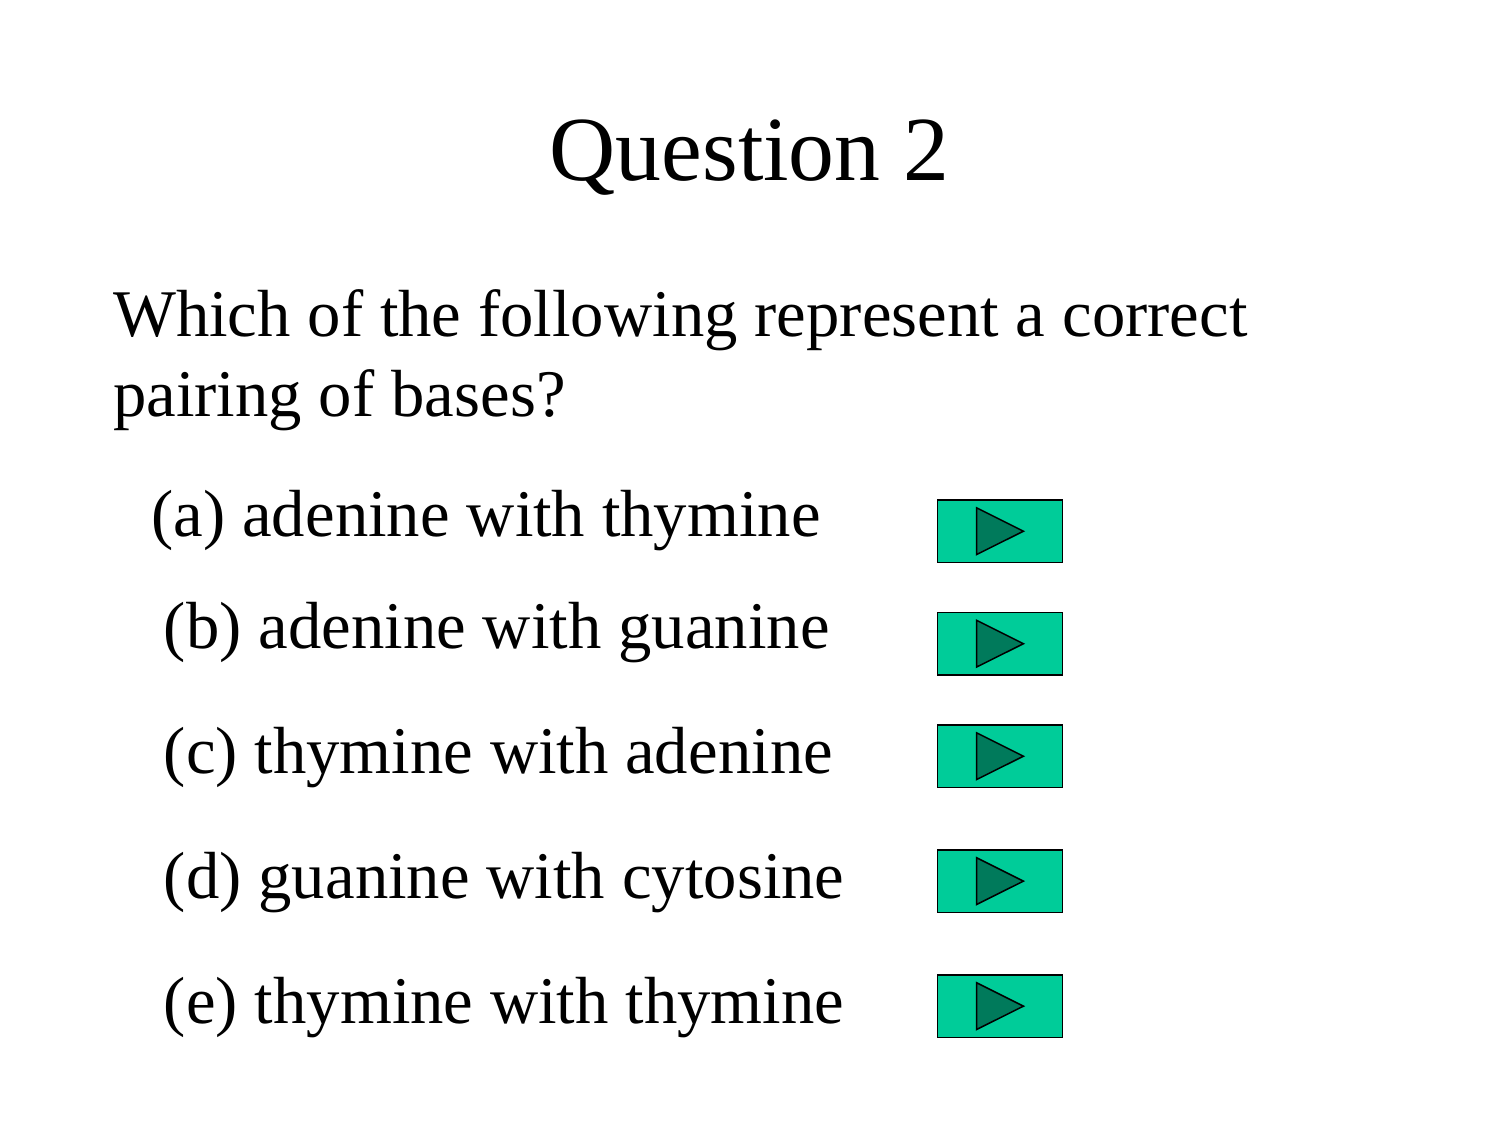

# Question 2
Which of the following represent a correct
pairing of bases?
(a) adenine with thymine

(b) adenine with guanine

(c) thymine with adenine

(d) guanine with cytosine

(e) thymine with thymine